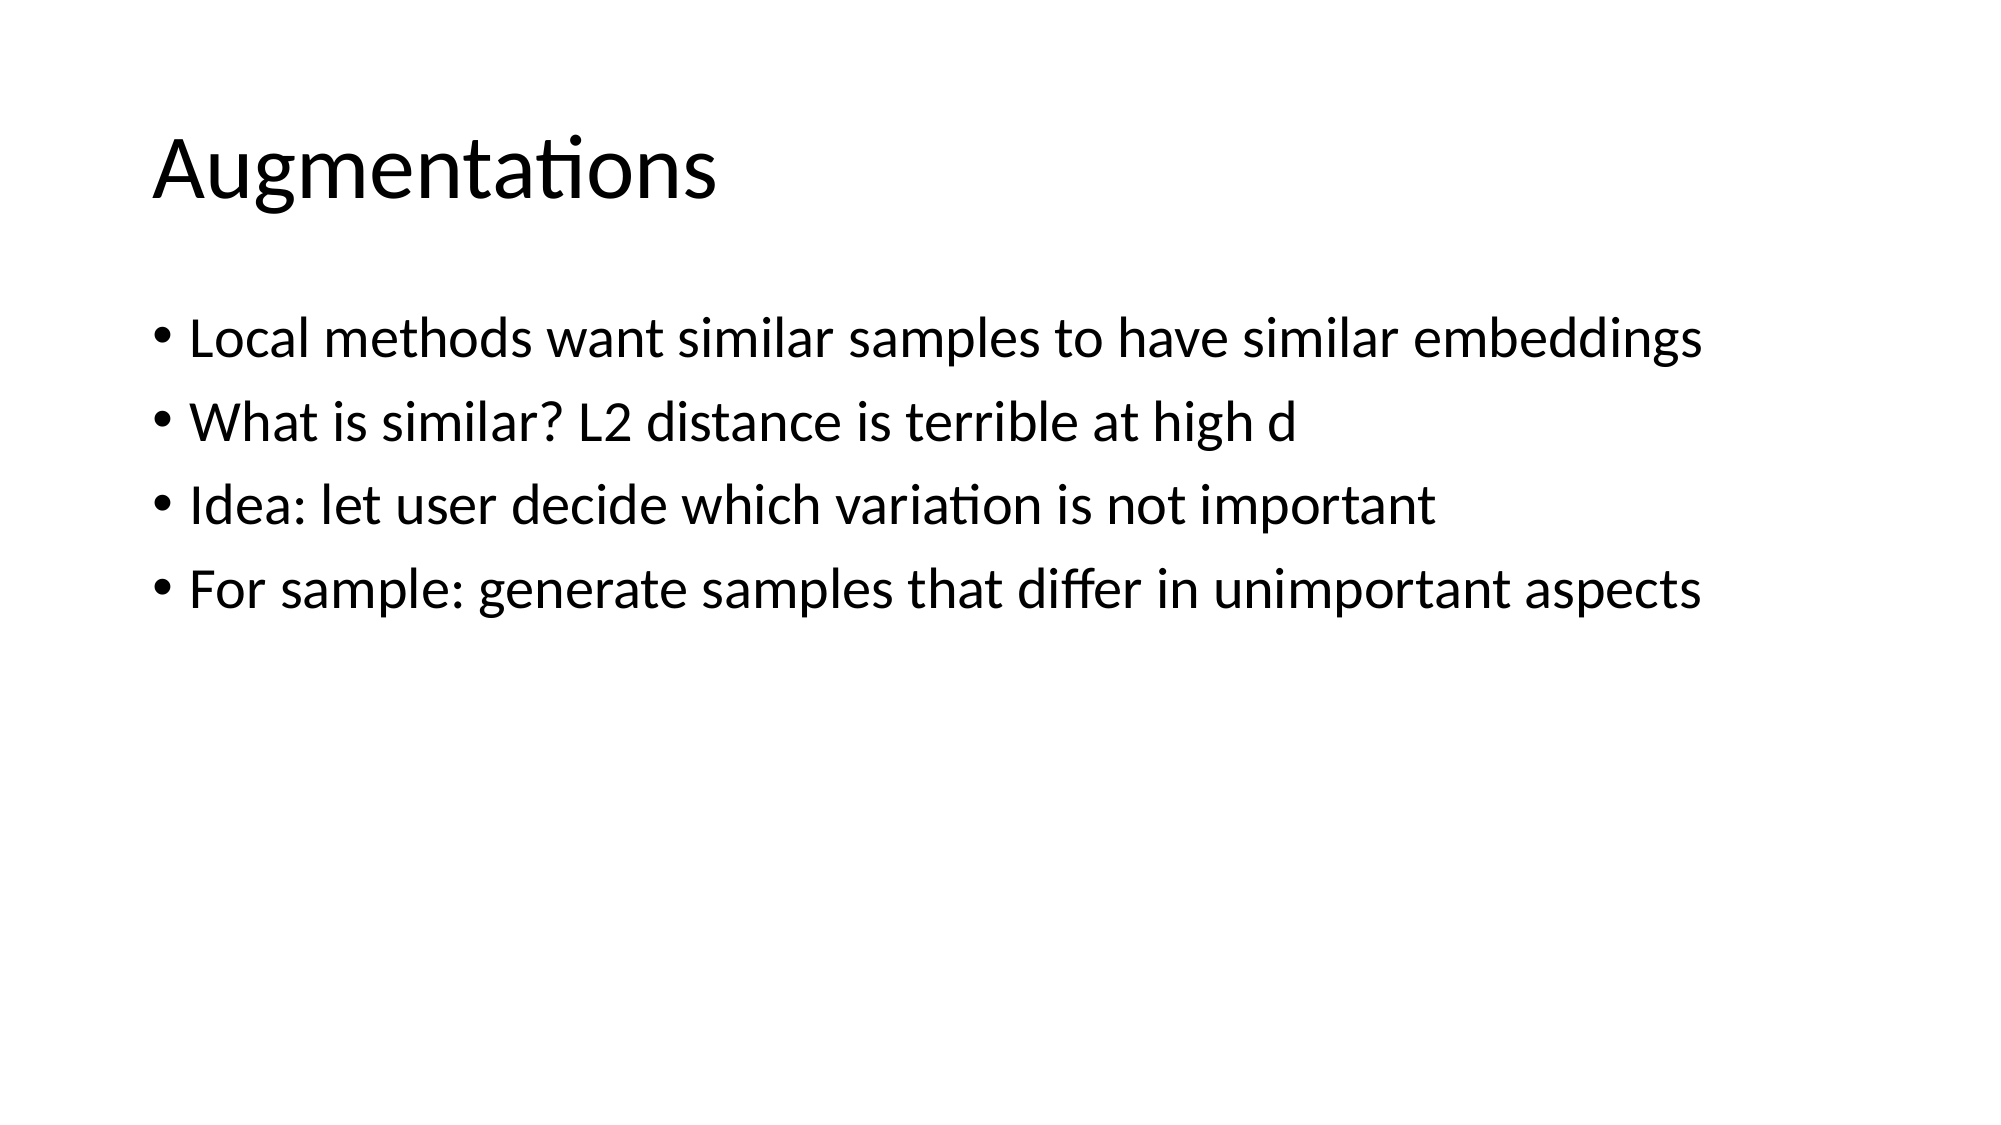

# Augmentations
Local methods want similar samples to have similar embeddings
What is similar? L2 distance is terrible at high d
Idea: let user decide which variation is not important
For sample: generate samples that differ in unimportant aspects